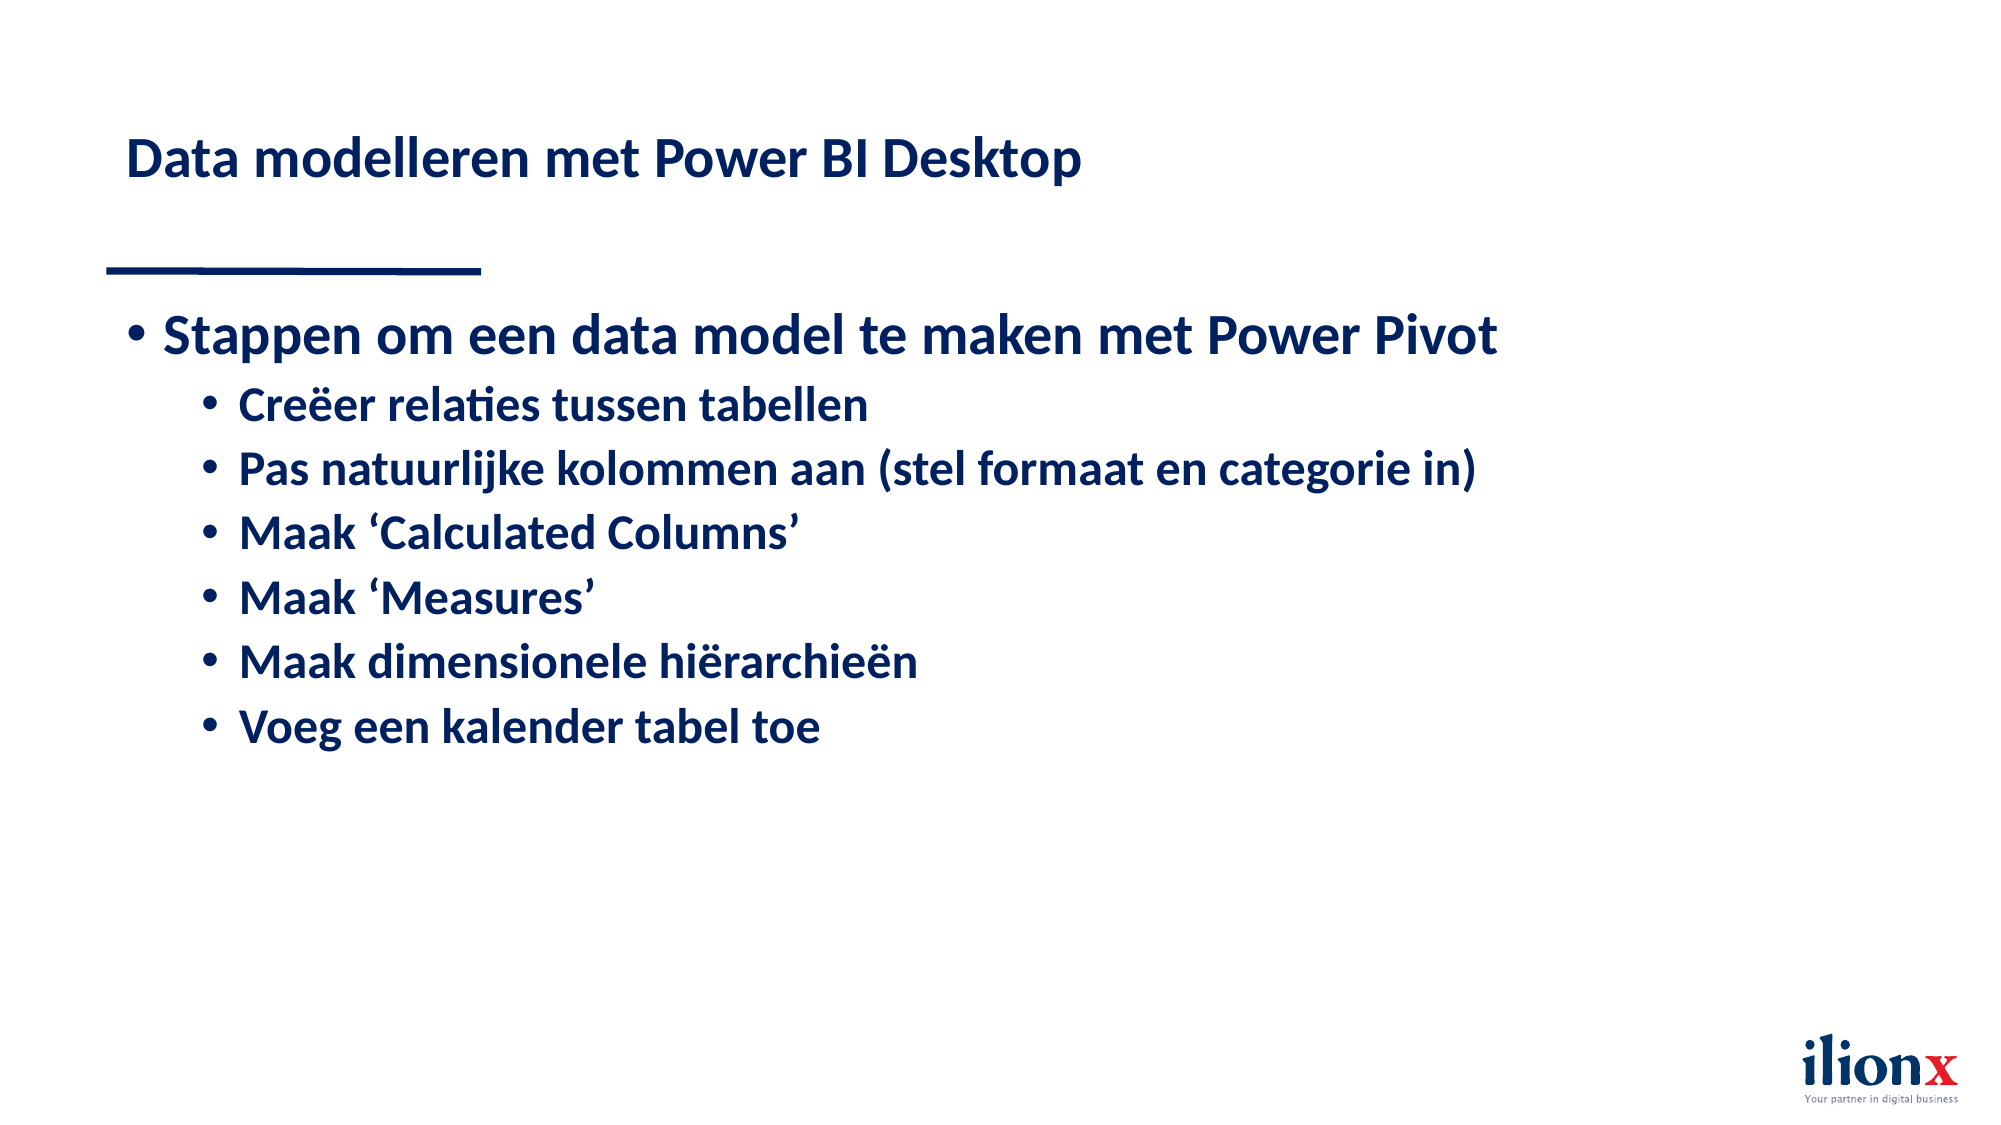

# Data modelleren met Power BI Desktop
Stappen om een data model te maken met Power Pivot
Creëer relaties tussen tabellen
Pas natuurlijke kolommen aan (stel formaat en categorie in)
Maak ‘Calculated Columns’
Maak ‘Measures’
Maak dimensionele hiërarchieën
Voeg een kalender tabel toe